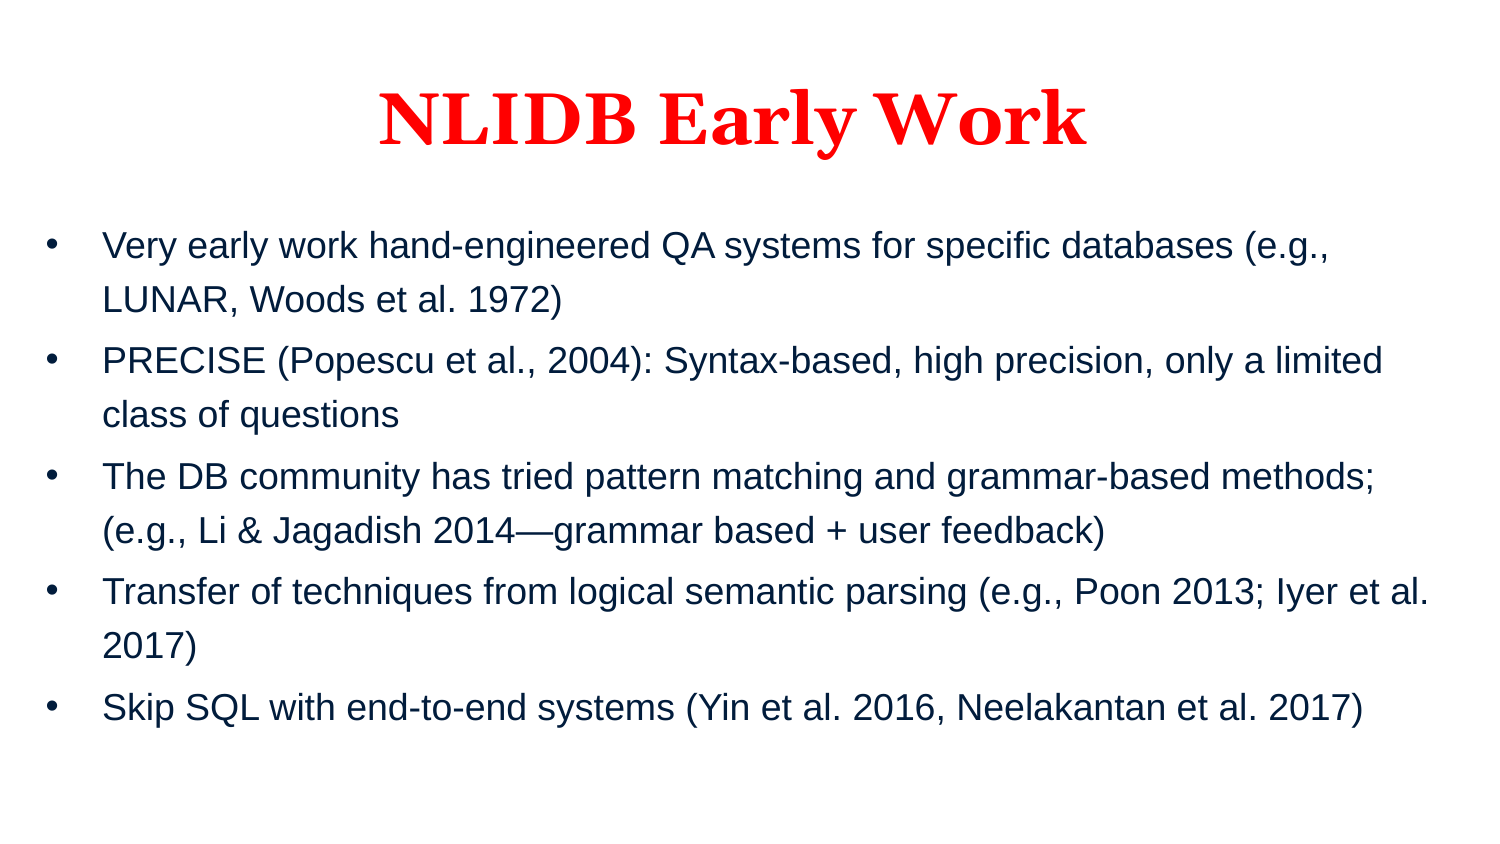

# NLIDB Early Work
Very early work hand-engineered QA systems for specific databases (e.g., Lunar, Woods et al. 1972)
Precise (Popescu et al., 2004): Syntax-based, high precision, only a limited class of questions
The DB community has tried pattern matching and grammar-based methods;  (e.g., Li & Jagadish 2014—grammar based + user feedback)
Transfer of techniques from logical semantic parsing (e.g., Poon 2013; Iyer et al. 2017)
Skip SQL with end-to-end systems (Yin et al. 2016, Neelakantan et al. 2017)